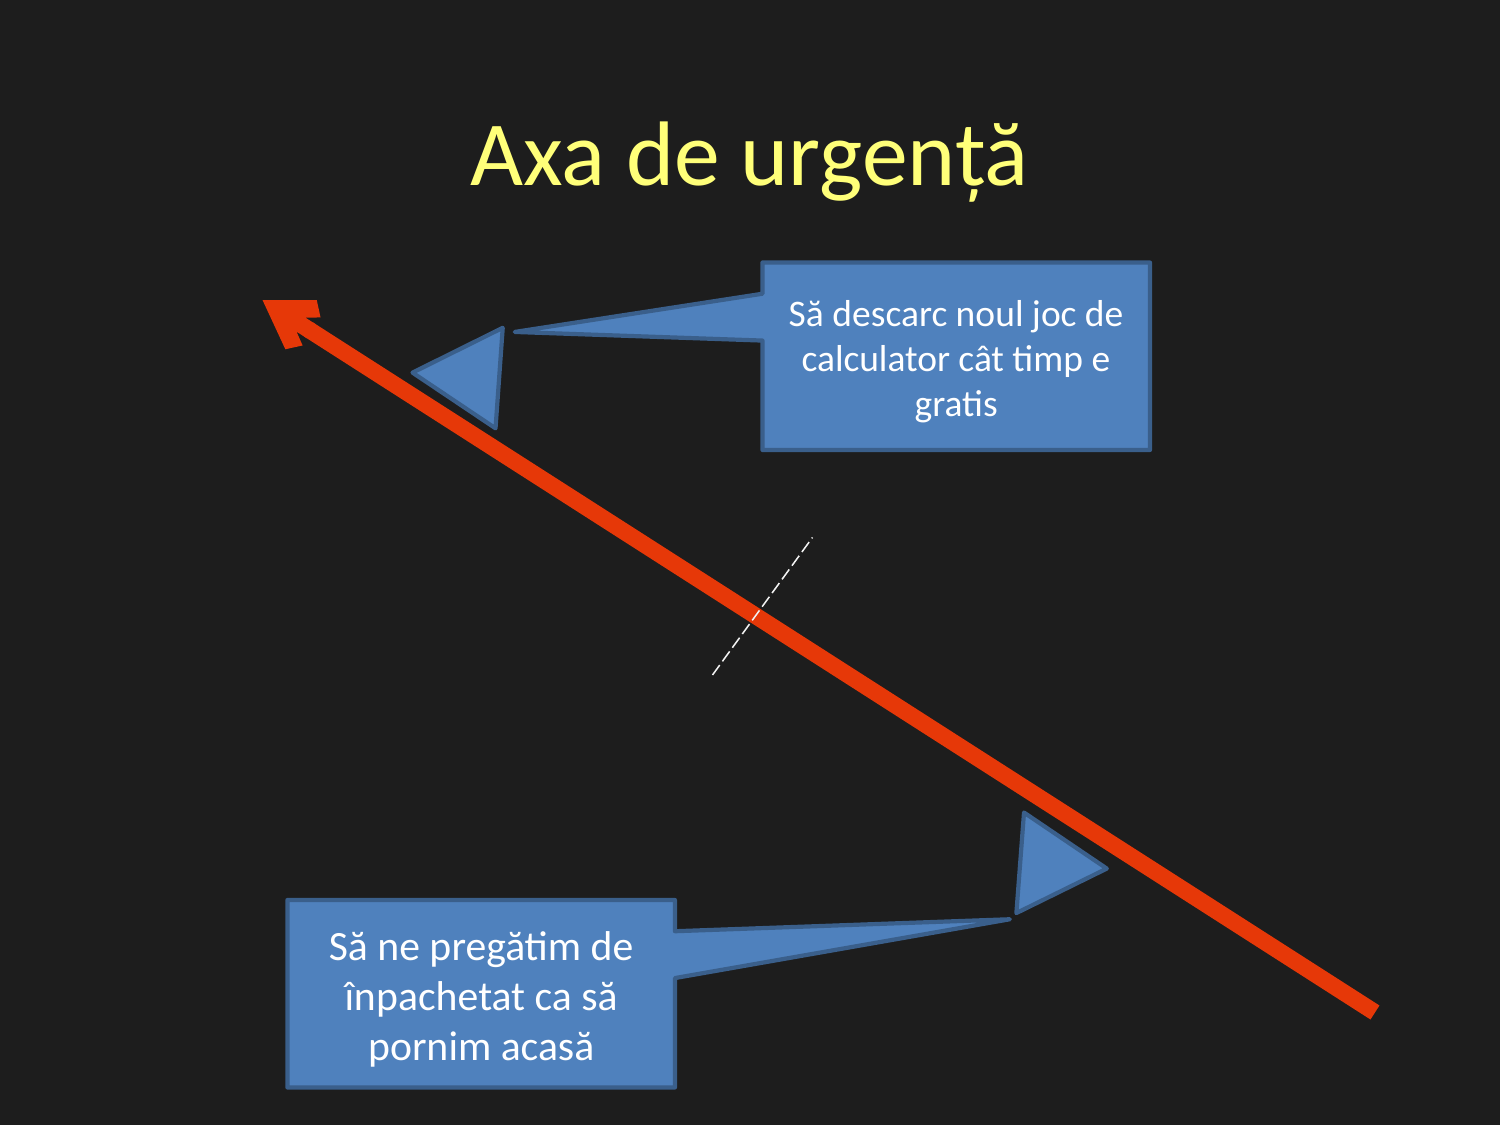

Axa de urgență
Să descarc noul joc de calculator cât timp e gratis

Să ne pregătim de înpachetat ca să pornim acasă